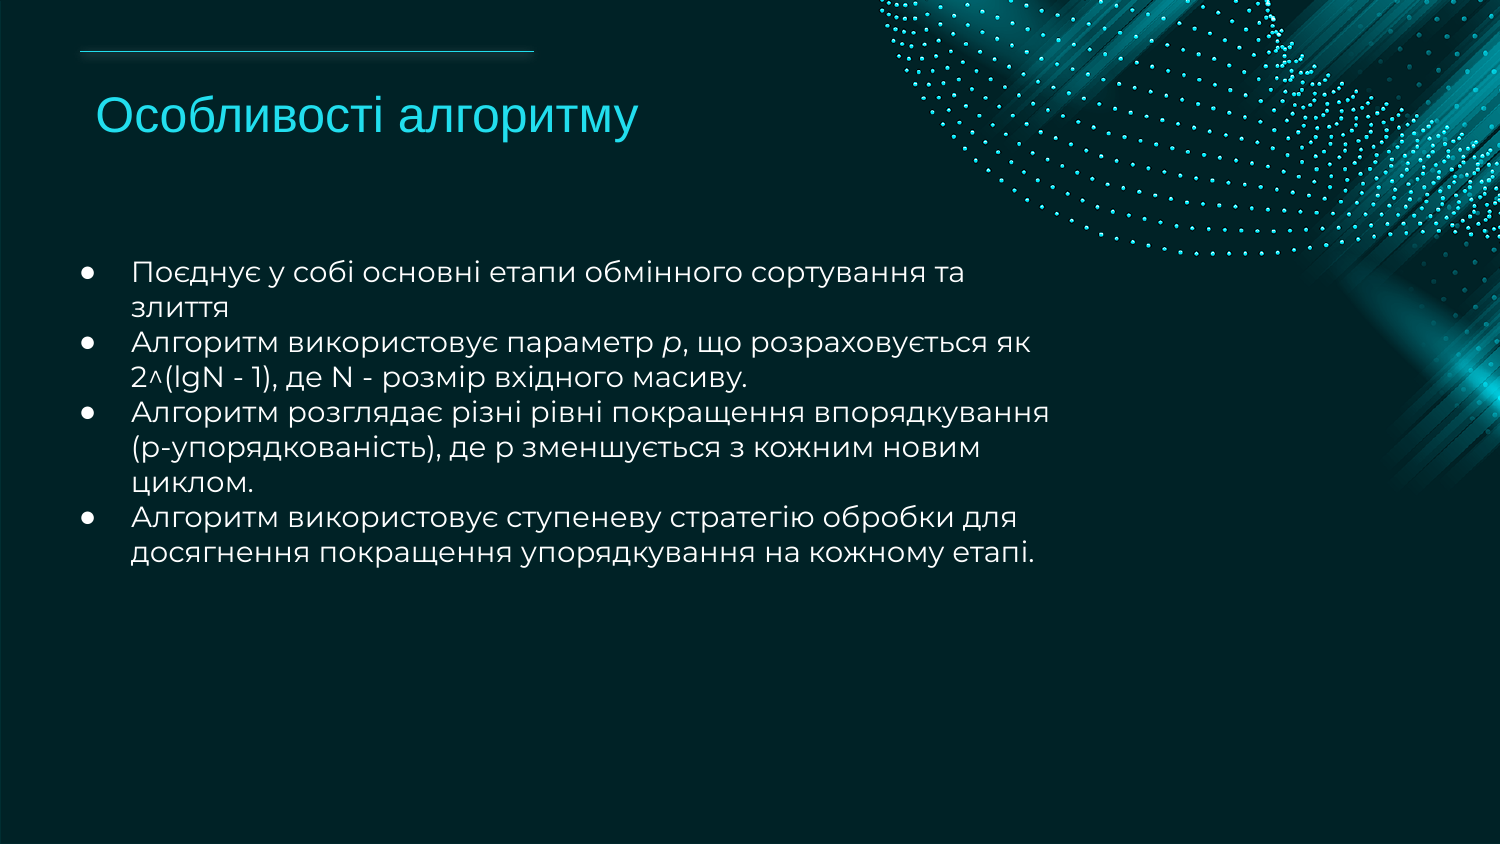

Особливості алгоритму
Поєднує у собі основні етапи обмінного сортування та злиття
Алгоритм використовує параметр р, що розраховується як 2^(lgN - 1), де N - розмір вхідного масиву.
Алгоритм розглядає різні рівні покращення впорядкування (p-упорядкованість), де р зменшується з кожним новим циклом.
Алгоритм використовує ступеневу стратегію обробки для досягнення покращення упорядкування на кожному етапі.